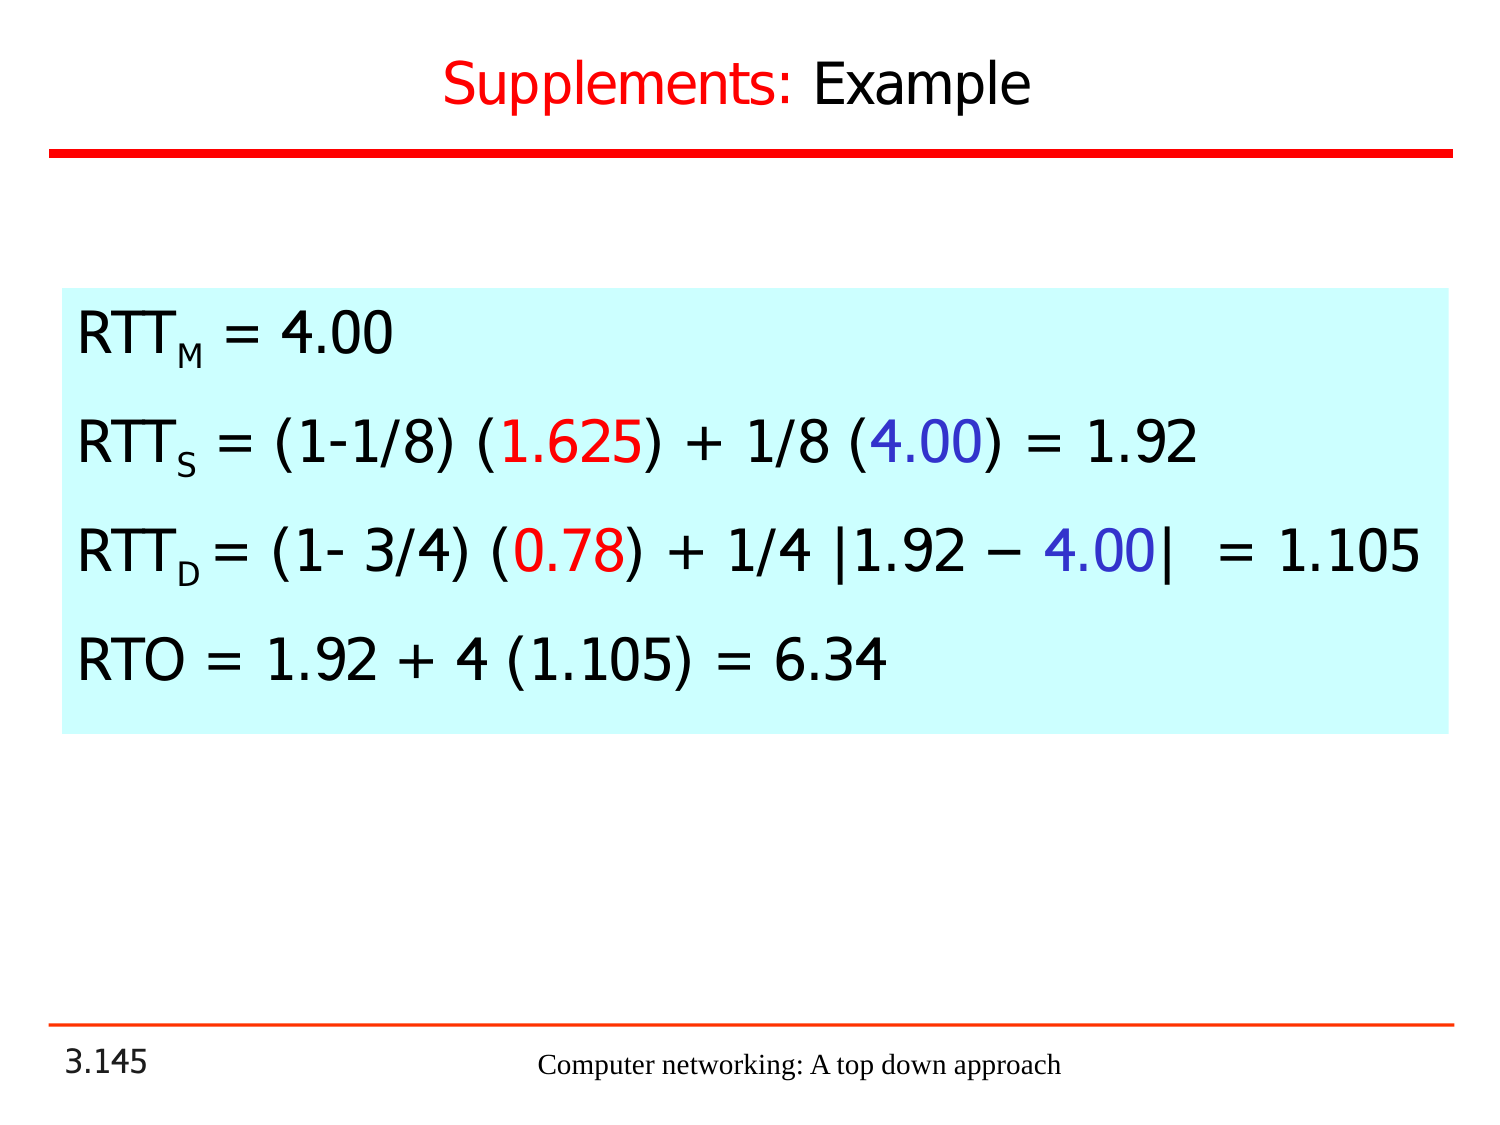

# Supplements: Example
RTTM = 4.00
RTTS = (1-1/8) (1.625) + 1/8 (4.00) = 1.92
RTTD = (1- 3/4) (0.78) + 1/4 |1.92 − 4.00|  = 1.105
RTO = 1.92 + 4 (1.105) = 6.34
Computer networking: A top down approach